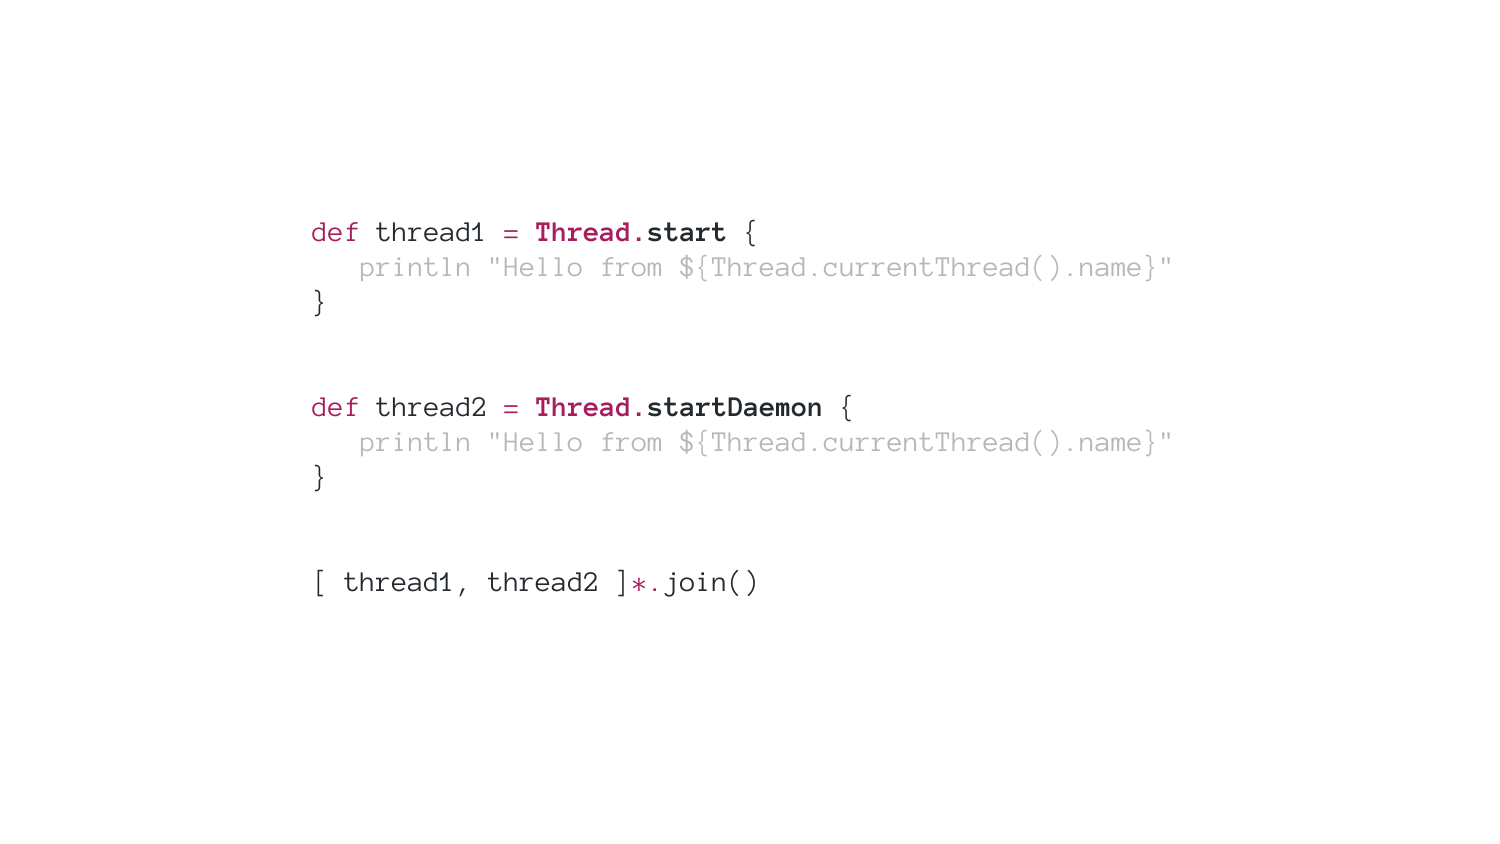

def thread1 = Thread.start {
   println "Hello from ${Thread.currentThread().name}"
}

def thread2 = Thread.startDaemon {
   println "Hello from ${Thread.currentThread().name}"
}

[ thread1, thread2 ]*.join()